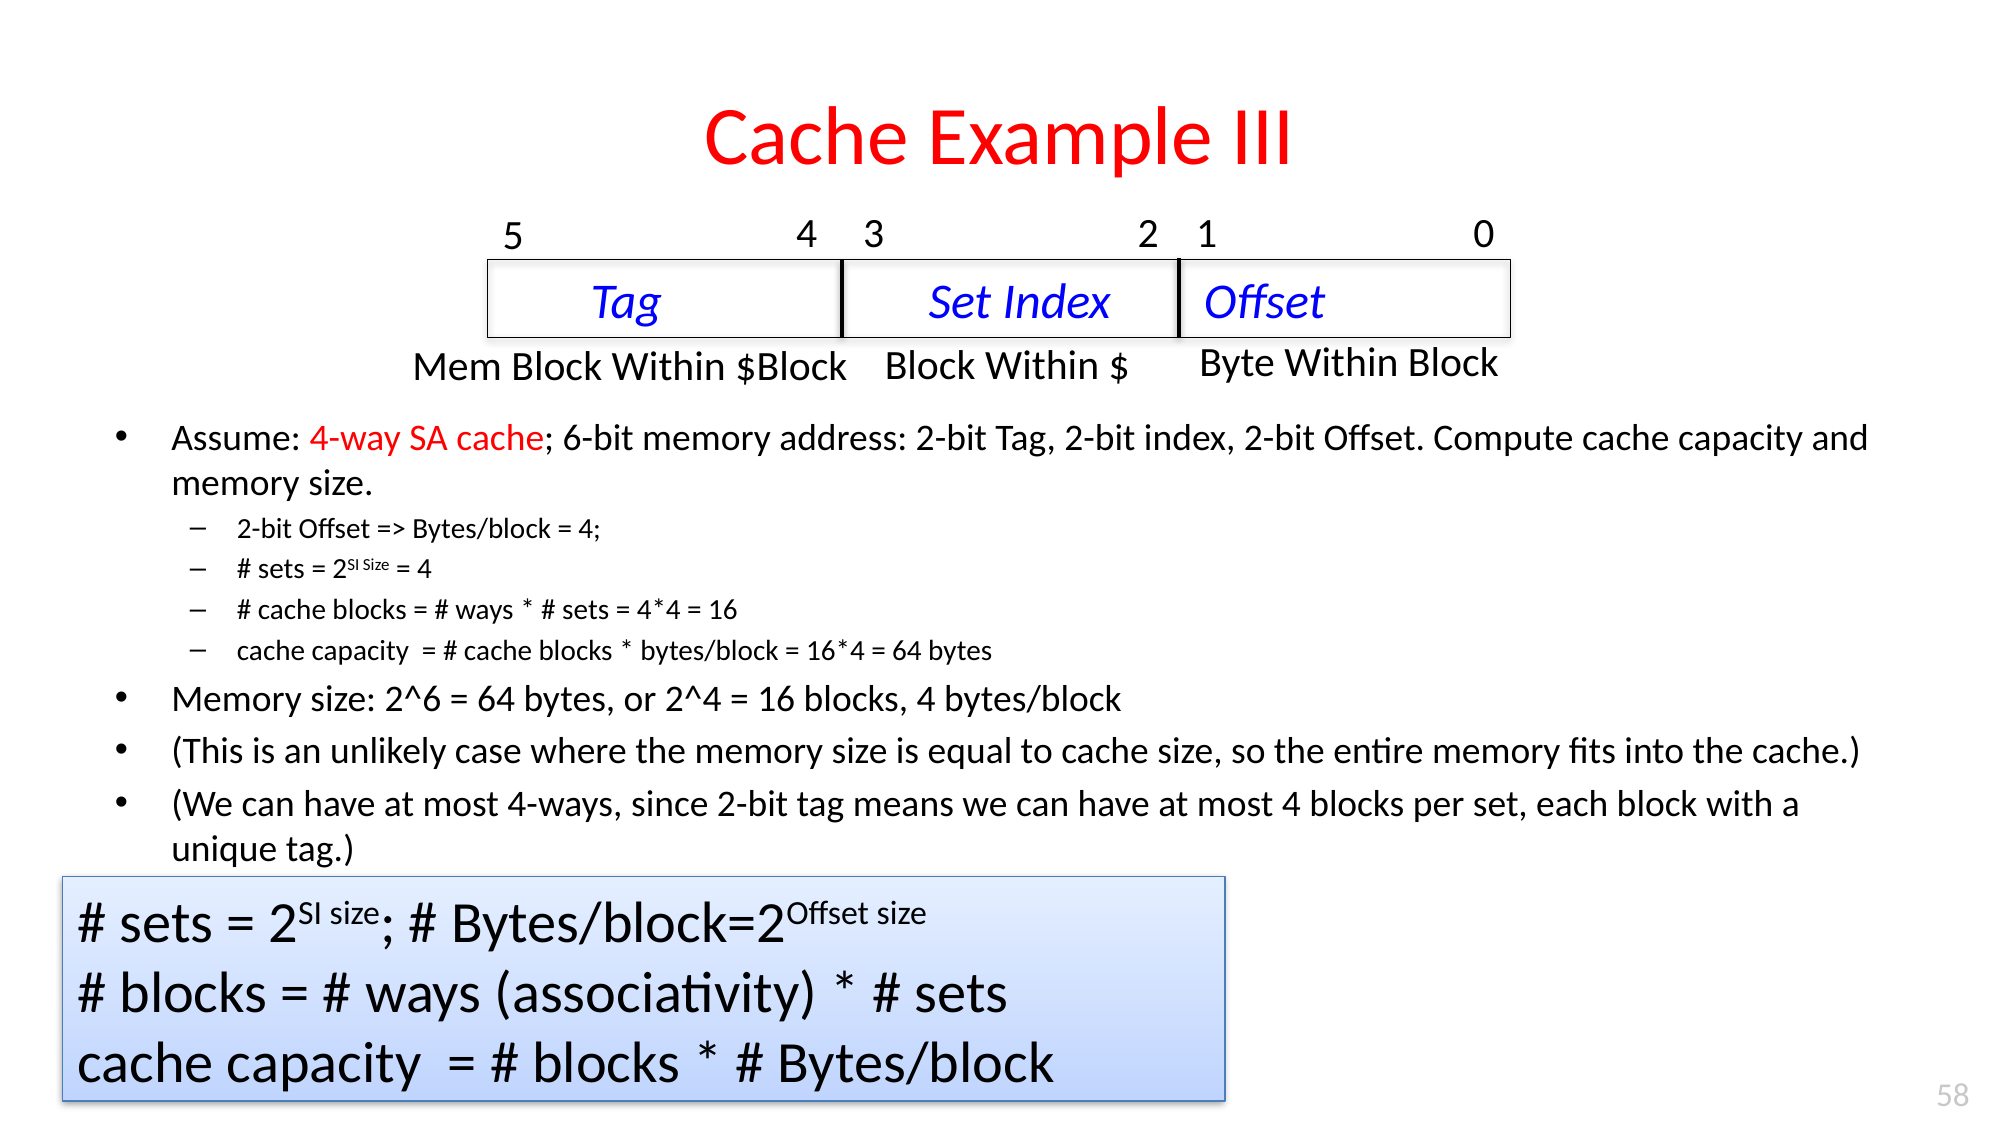

# Cache Example III
0
5
4
3
2
1

Tag
Set Index
Offset
Byte Within Block
Block Within $
Mem Block Within $Block
Assume: 4-way SA cache; 6-bit memory address: 2-bit Tag, 2-bit index, 2-bit Offset. Compute cache capacity and memory size.
2-bit Offset => Bytes/block = 4;
# sets = 2SI Size = 4
# cache blocks = # ways * # sets = 4*4 = 16
cache capacity  = # cache blocks * bytes/block = 16*4 = 64 bytes
Memory size: 2^6 = 64 bytes, or 2^4 = 16 blocks, 4 bytes/block
(This is an unlikely case where the memory size is equal to cache size, so the entire memory fits into the cache.)
(We can have at most 4-ways, since 2-bit tag means we can have at most 4 blocks per set, each block with a unique tag.)
# sets = 2SI size; # Bytes/block=2Offset size
# blocks = # ways (associativity) * # sets
cache capacity  = # blocks * # Bytes/block
58